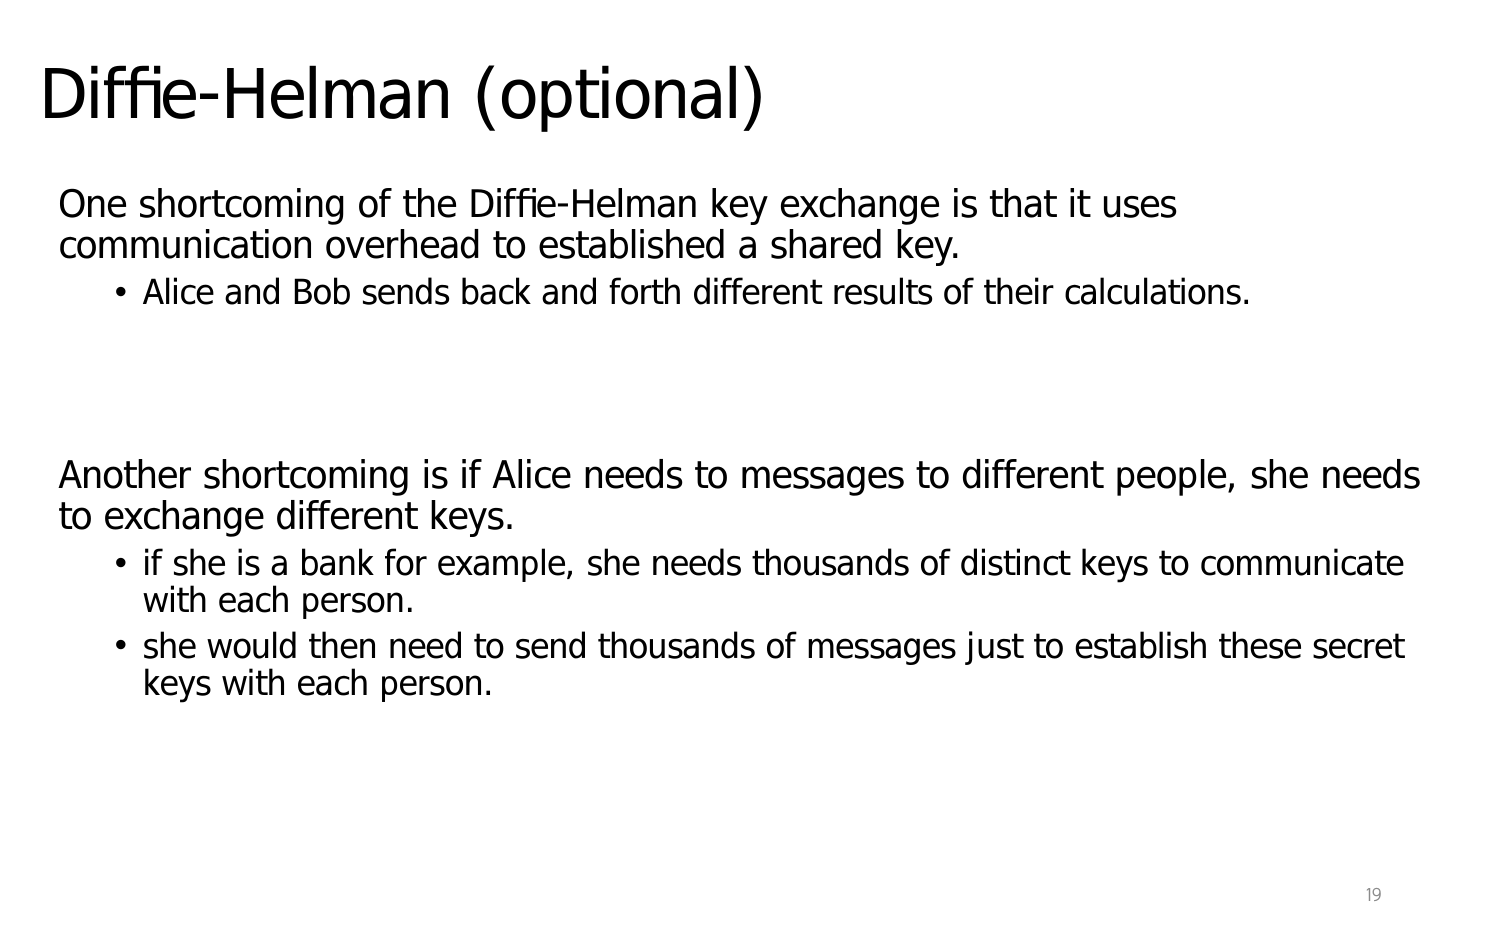

# Diffie-Helman (optional)
One shortcoming of the Diffie-Helman key exchange is that it uses communication overhead to established a shared key.
Alice and Bob sends back and forth different results of their calculations.

Another shortcoming is if Alice needs to messages to different people, she needs to exchange different keys.
if she is a bank for example, she needs thousands of distinct keys to communicate with each person.
she would then need to send thousands of messages just to establish these secret keys with each person.

19